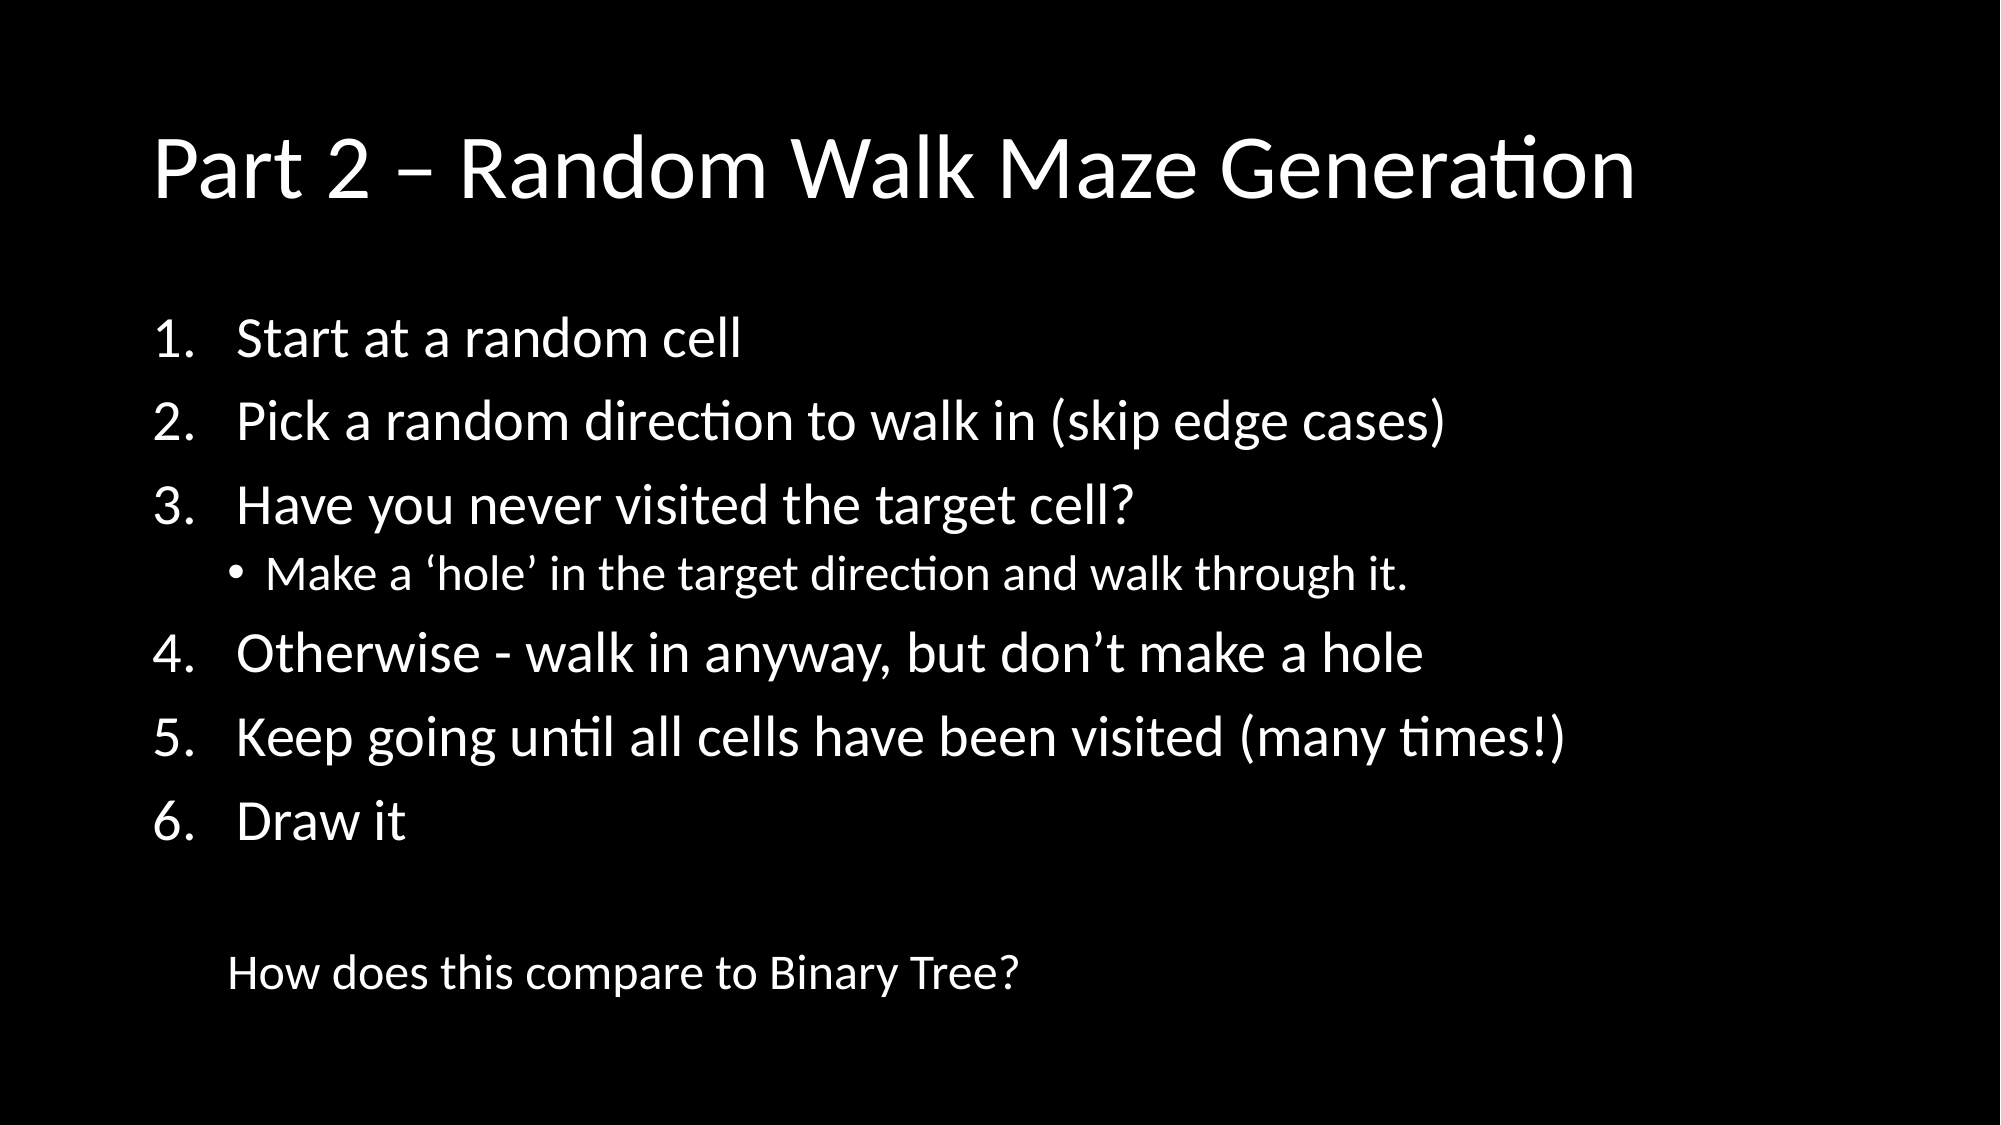

# Part 2 – Random Walk Maze Generation
Start at a random cell
Pick a random direction to walk in (skip edge cases)
Have you never visited the target cell?
Make a ‘hole’ in the target direction and walk through it.
Otherwise - walk in anyway, but don’t make a hole
Keep going until all cells have been visited (many times!)
Draw it

How does this compare to Binary Tree?